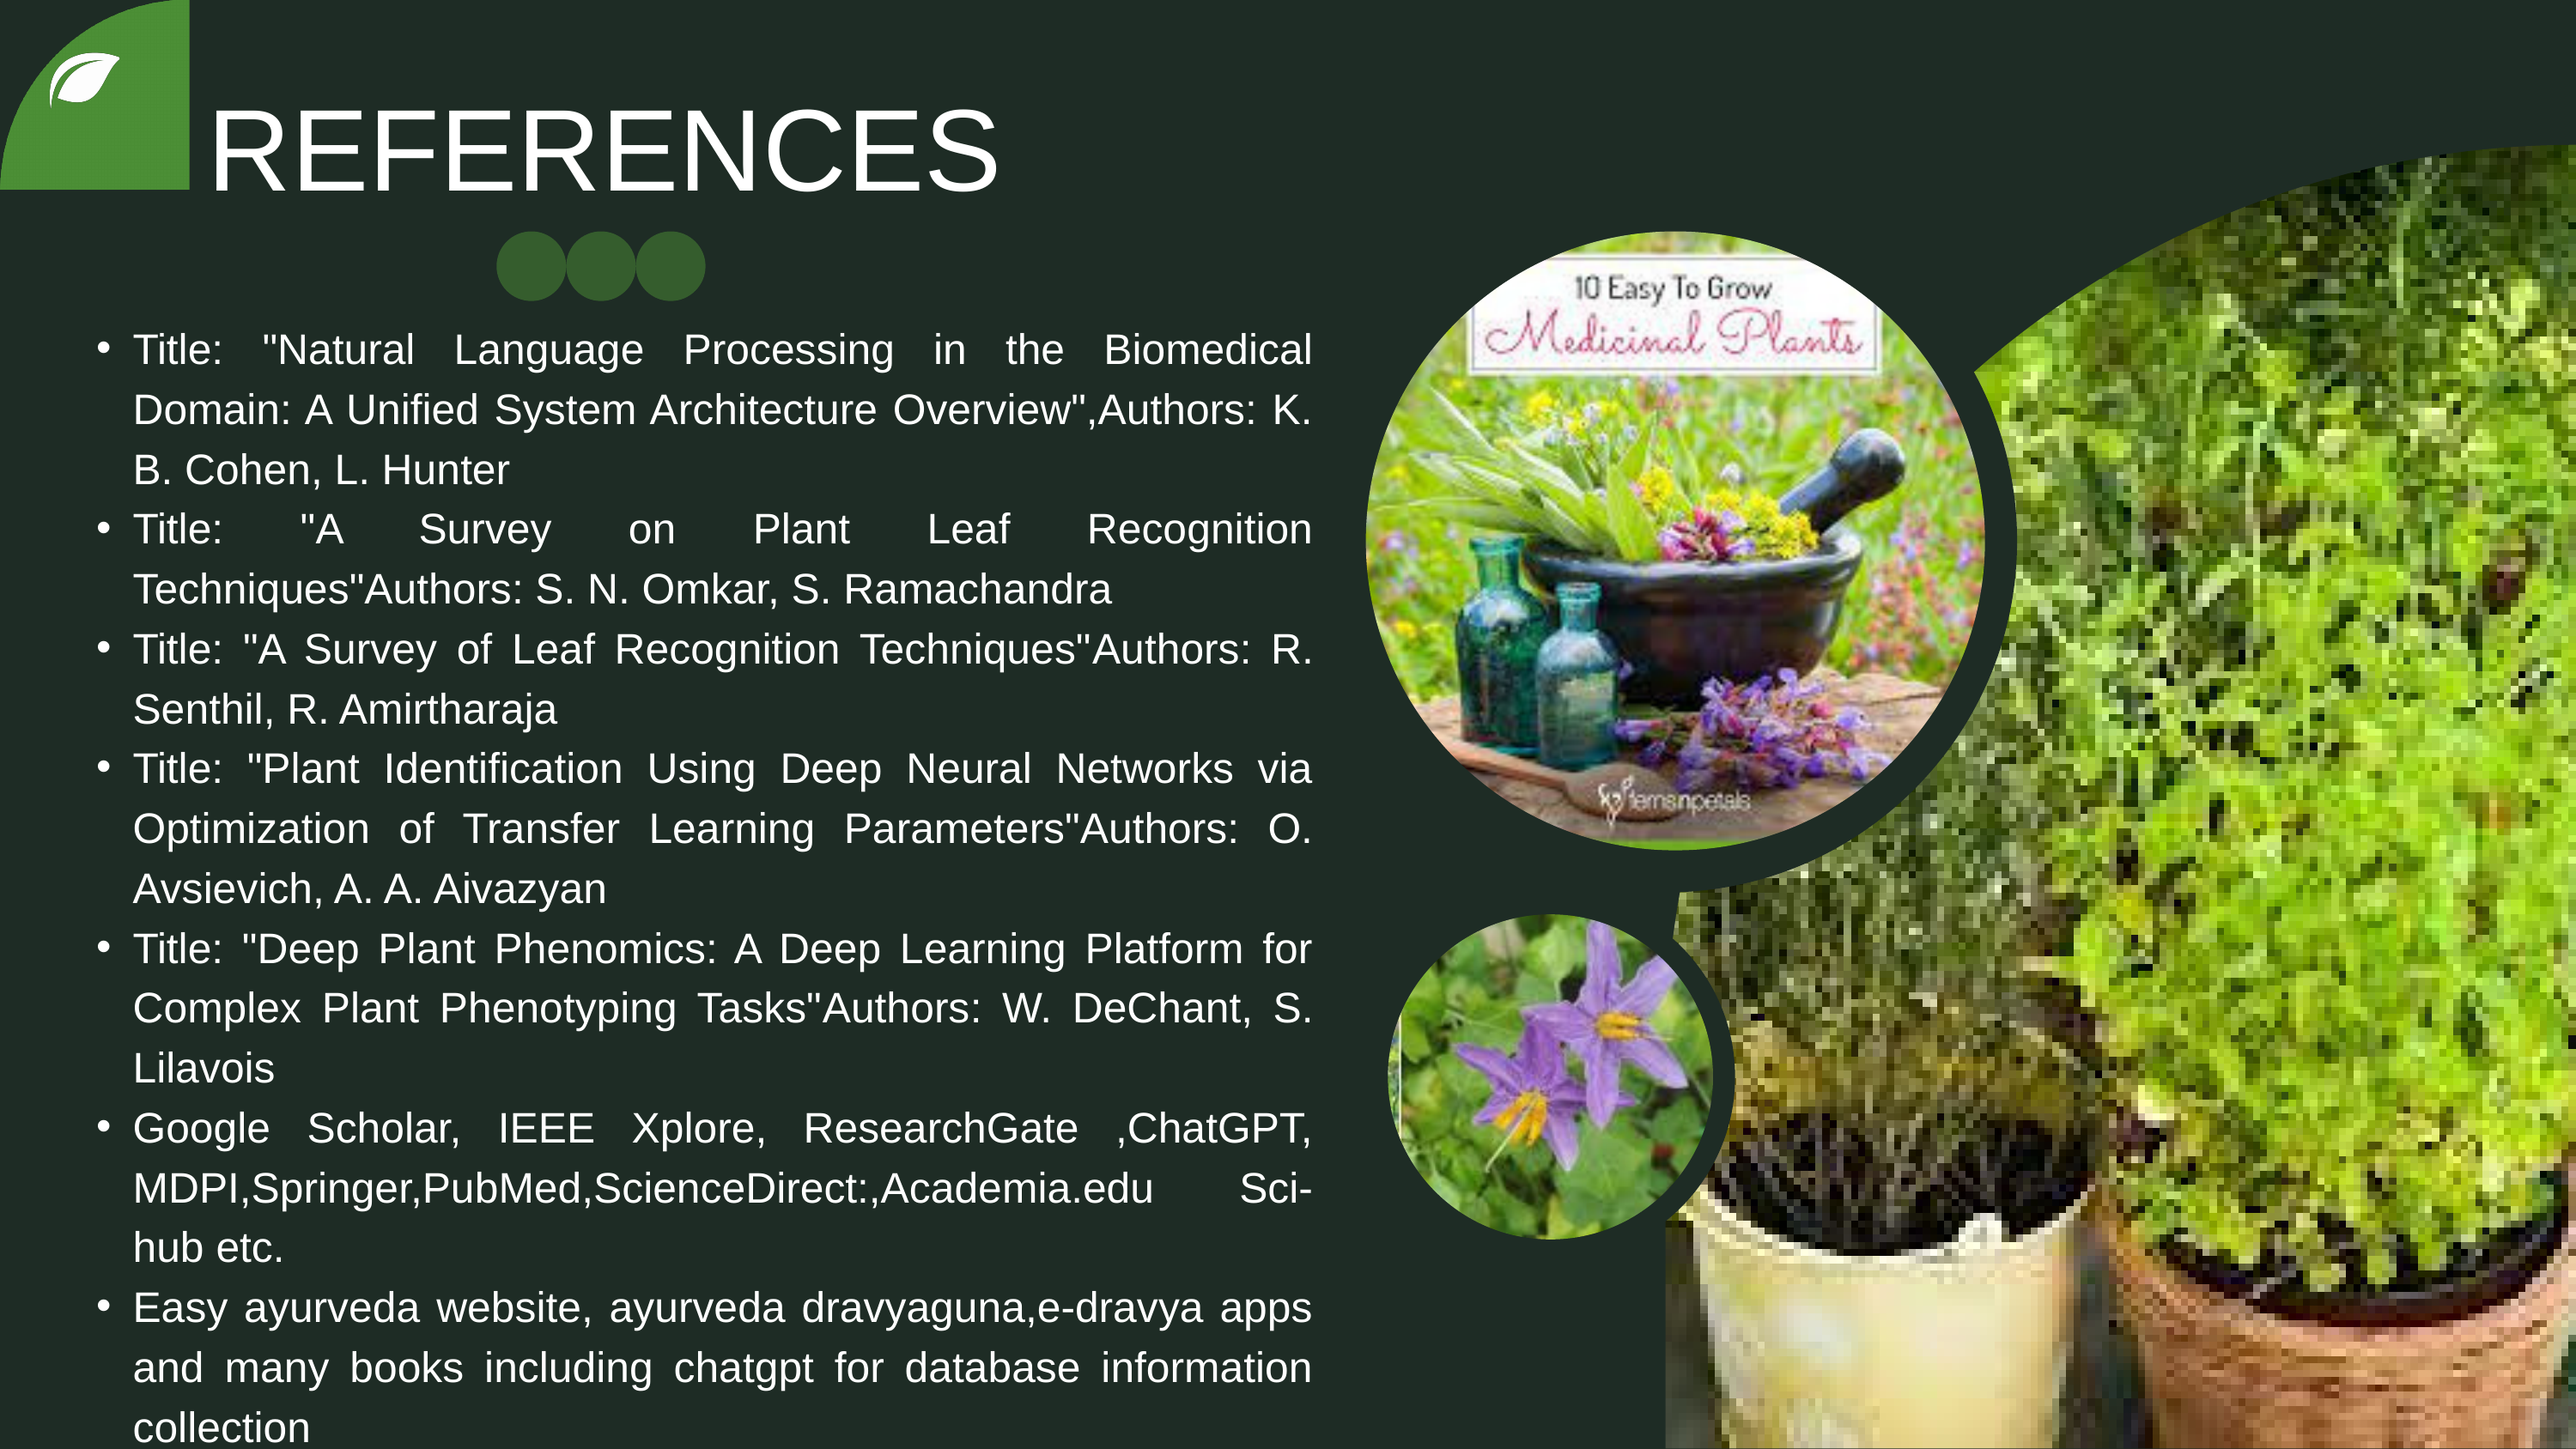

REFERENCES

Title: "Natural Language Processing in the Biomedical Domain: A Unified System Architecture Overview",Authors: K. B. Cohen, L. Hunter
Title: "A Survey on Plant Leaf Recognition Techniques"Authors: S. N. Omkar, S. Ramachandra
Title: "A Survey of Leaf Recognition Techniques"Authors: R. Senthil, R. Amirtharaja
Title: "Plant Identification Using Deep Neural Networks via Optimization of Transfer Learning Parameters"Authors: O. Avsievich, A. A. Aivazyan
Title: "Deep Plant Phenomics: A Deep Learning Platform for Complex Plant Phenotyping Tasks"Authors: W. DeChant, S. Lilavois
Google Scholar, IEEE Xplore, ResearchGate ,ChatGPT, MDPI,Springer,PubMed,ScienceDirect:,Academia.edu  Sci-hub etc.
Easy ayurveda website, ayurveda dravyaguna,e-dravya apps and many books including chatgpt for database information collection